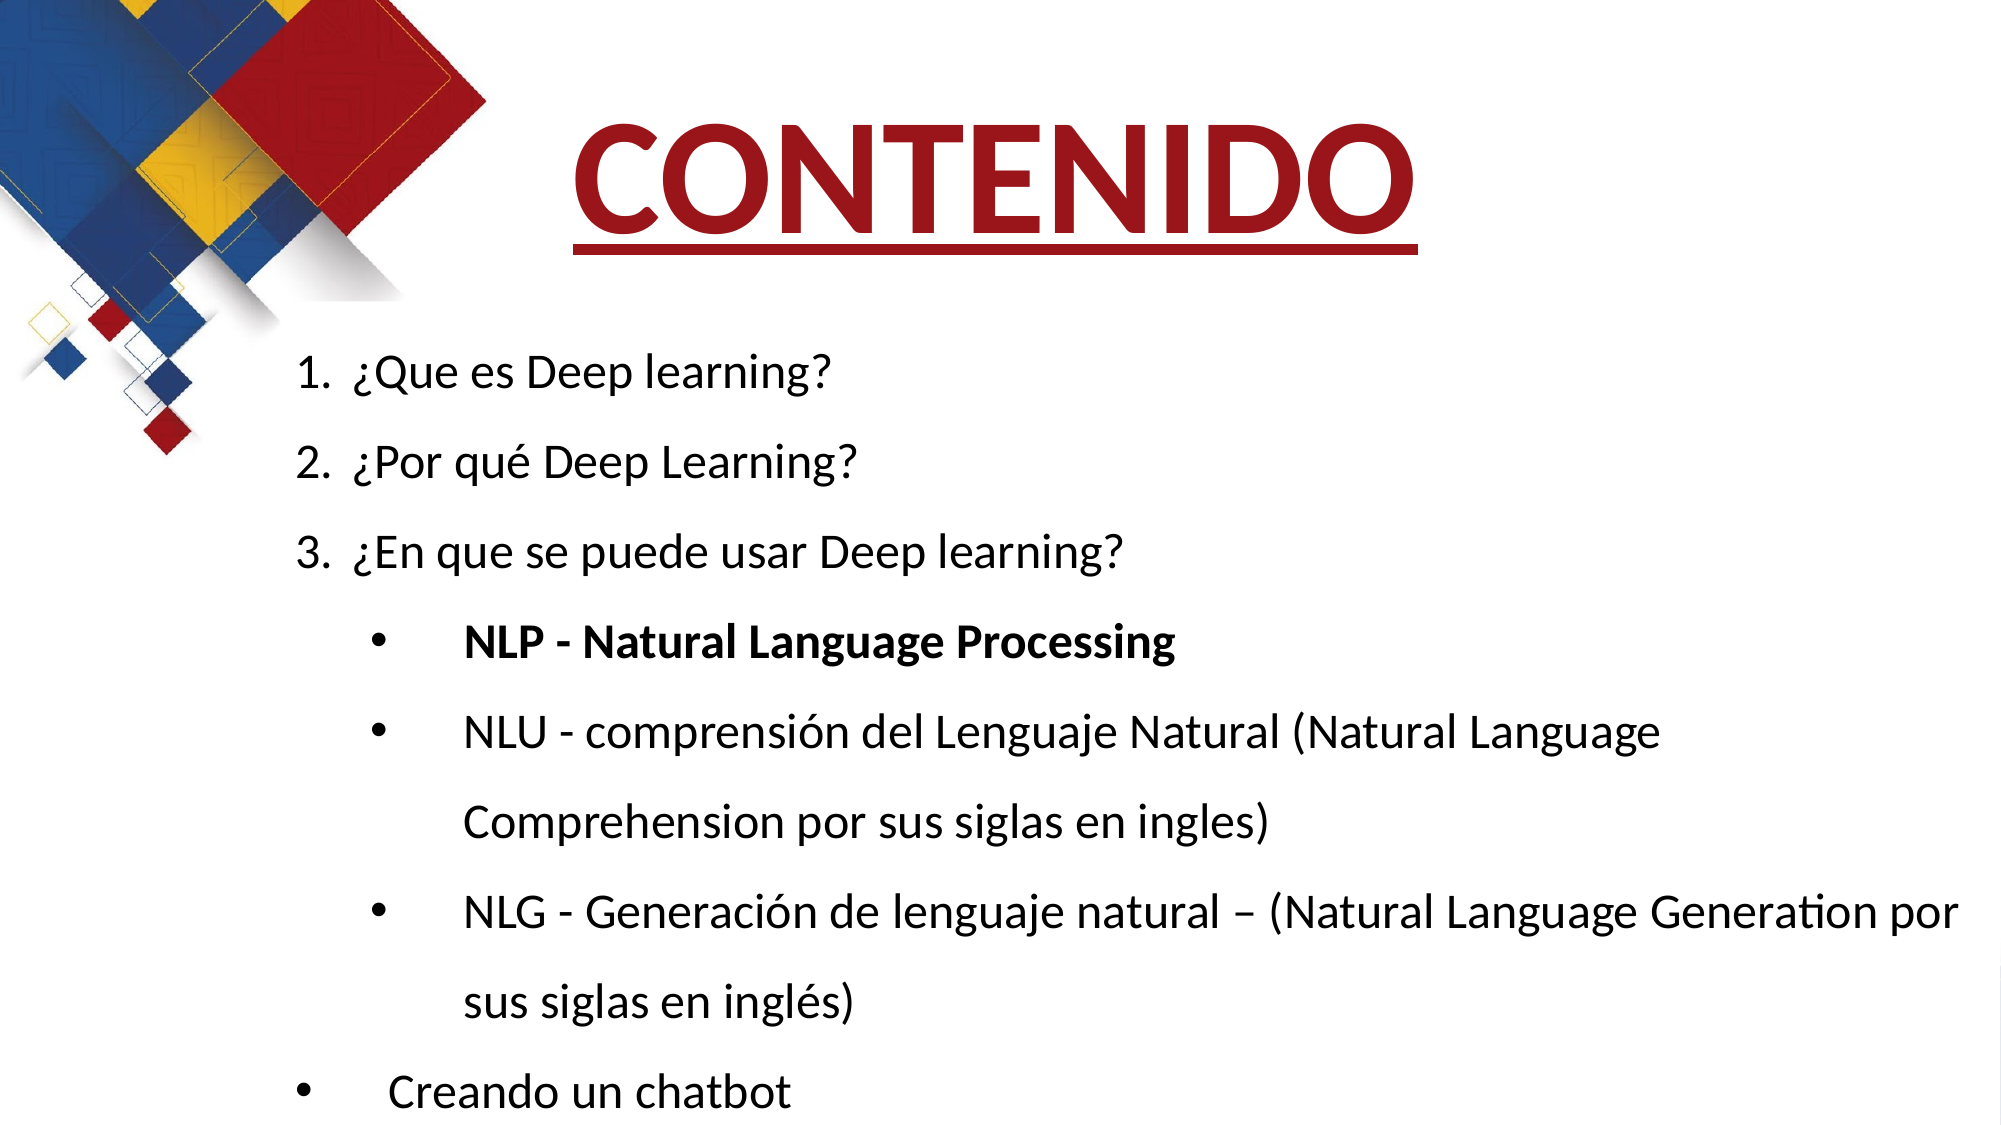

CONTENIDO
¿Que es Deep learning?
¿Por qué Deep Learning?
¿En que se puede usar Deep learning?
NLP - Natural Language Processing
NLU - comprensión del Lenguaje Natural (Natural Language Comprehension por sus siglas en ingles)
NLG - Generación de lenguaje natural – (Natural Language Generation por sus siglas en inglés)
Creando un chatbot